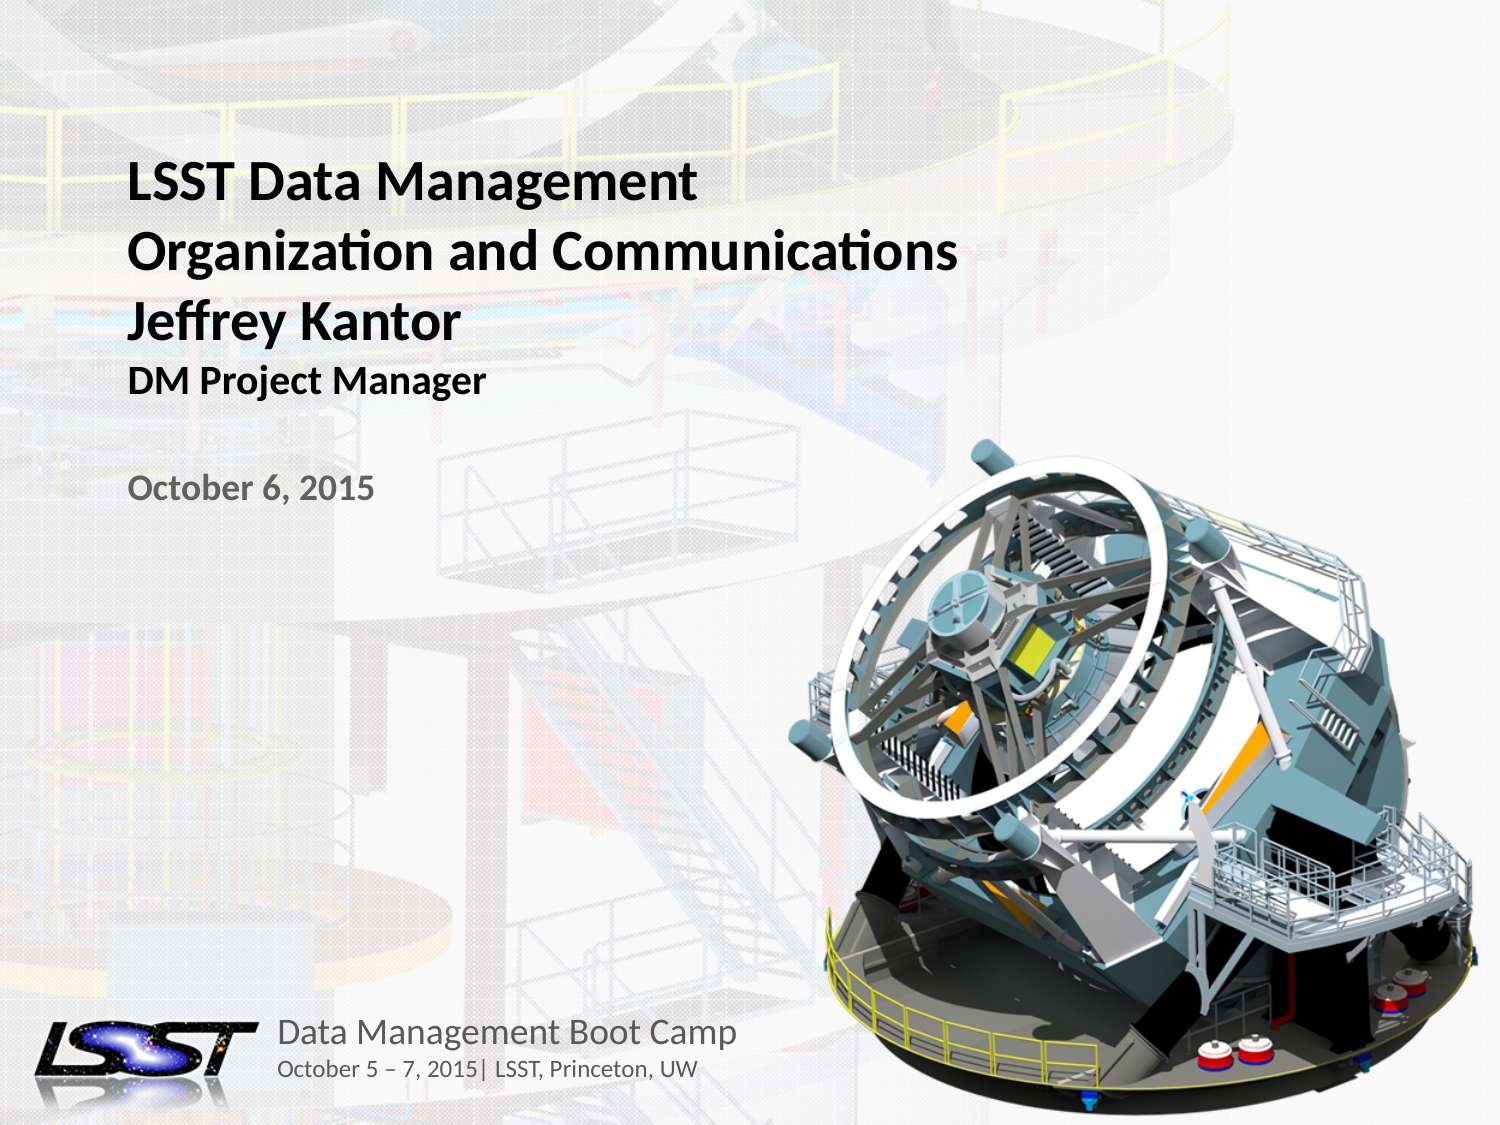

# LSST Data Management Organization and Communications Jeffrey Kantor DM Project Manager October 6, 2015
Data Management Boot Camp
October 5 – 7, 2015| LSST, Princeton, UW